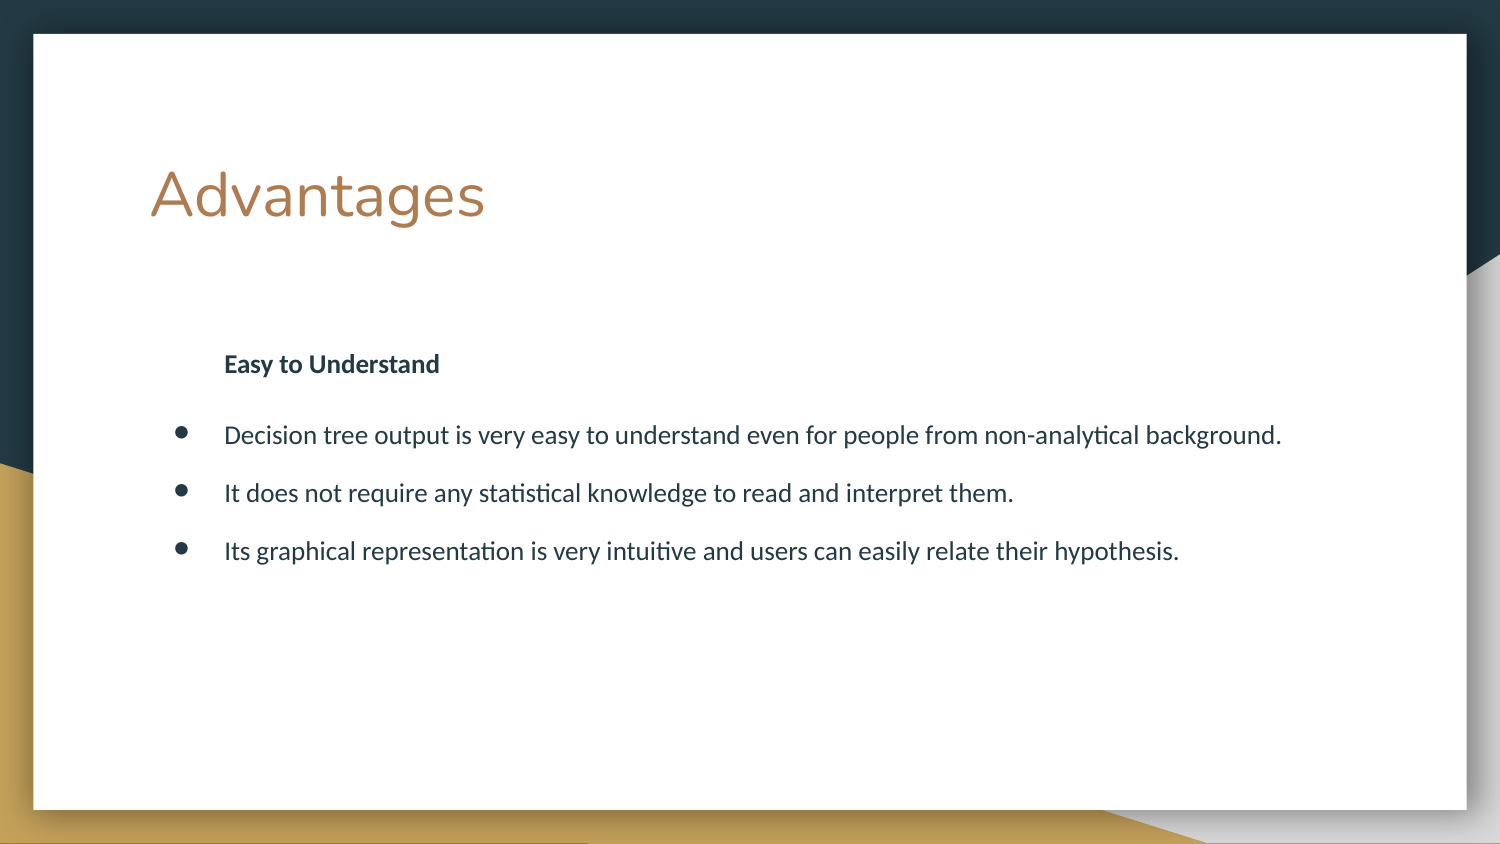

# Advantages
Easy to Understand
Decision tree output is very easy to understand even for people from non-analytical background.
It does not require any statistical knowledge to read and interpret them.
Its graphical representation is very intuitive and users can easily relate their hypothesis.